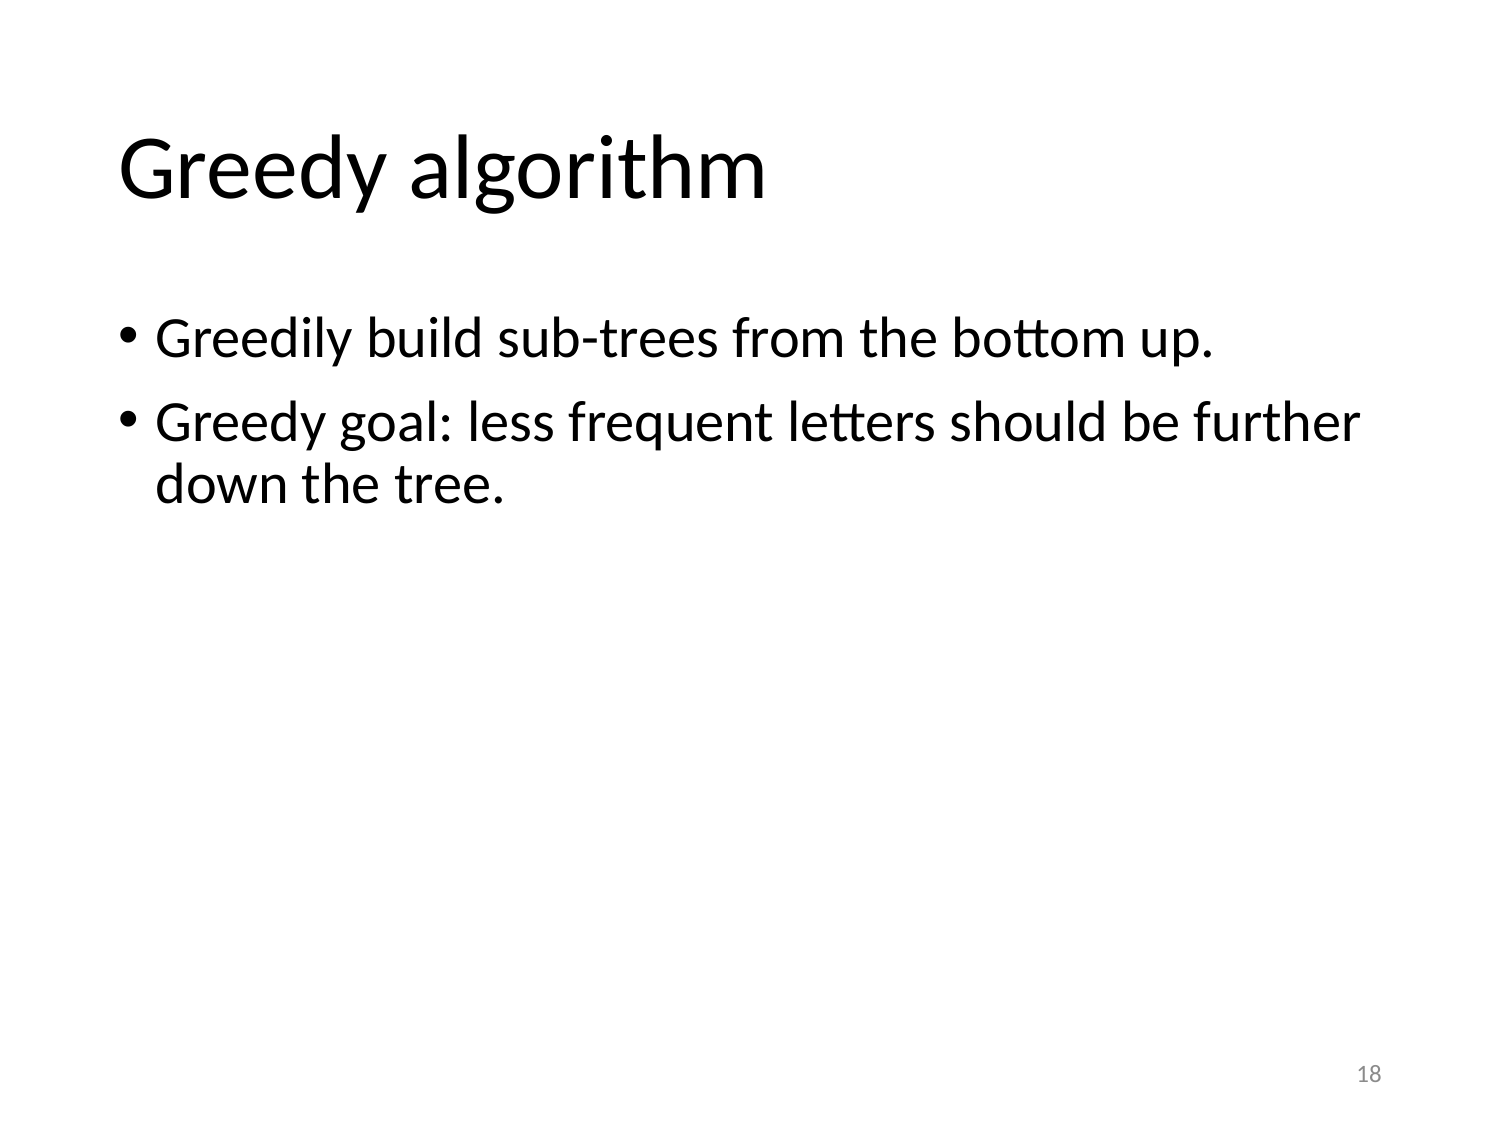

# Greedy algorithm
Greedily build sub-trees from the bottom up.
Greedy goal: less frequent letters should be further down the tree.
18